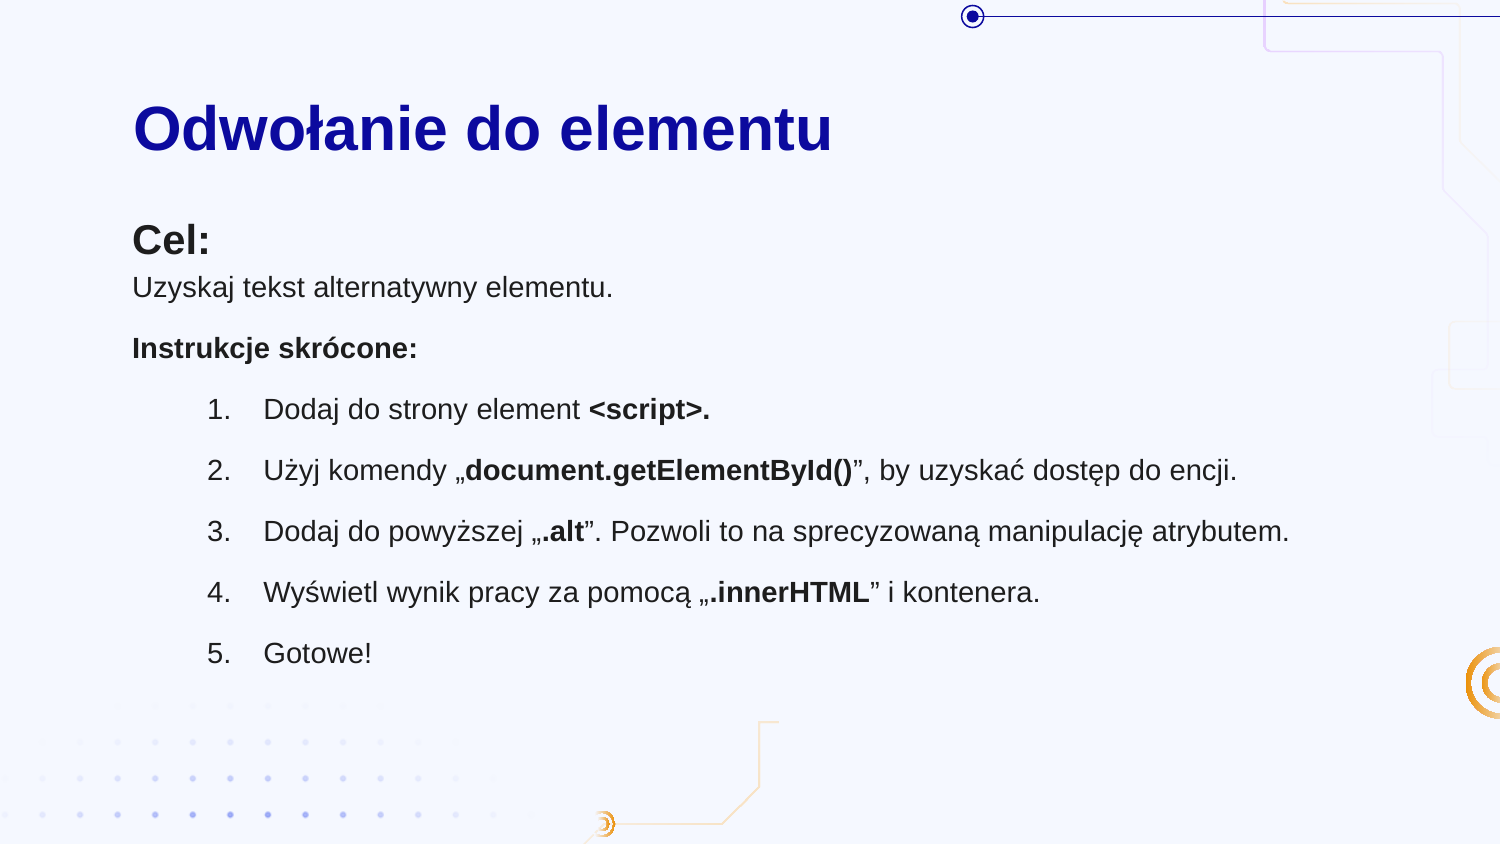

# Odwołanie do elementu
Cel:
Uzyskaj tekst alternatywny elementu.
Instrukcje skrócone:
Dodaj do strony element <script>.
Użyj komendy „document.getElementById()”, by uzyskać dostęp do encji.
Dodaj do powyższej „.alt”. Pozwoli to na sprecyzowaną manipulację atrybutem.
Wyświetl wynik pracy za pomocą „.innerHTML” i kontenera.
Gotowe!